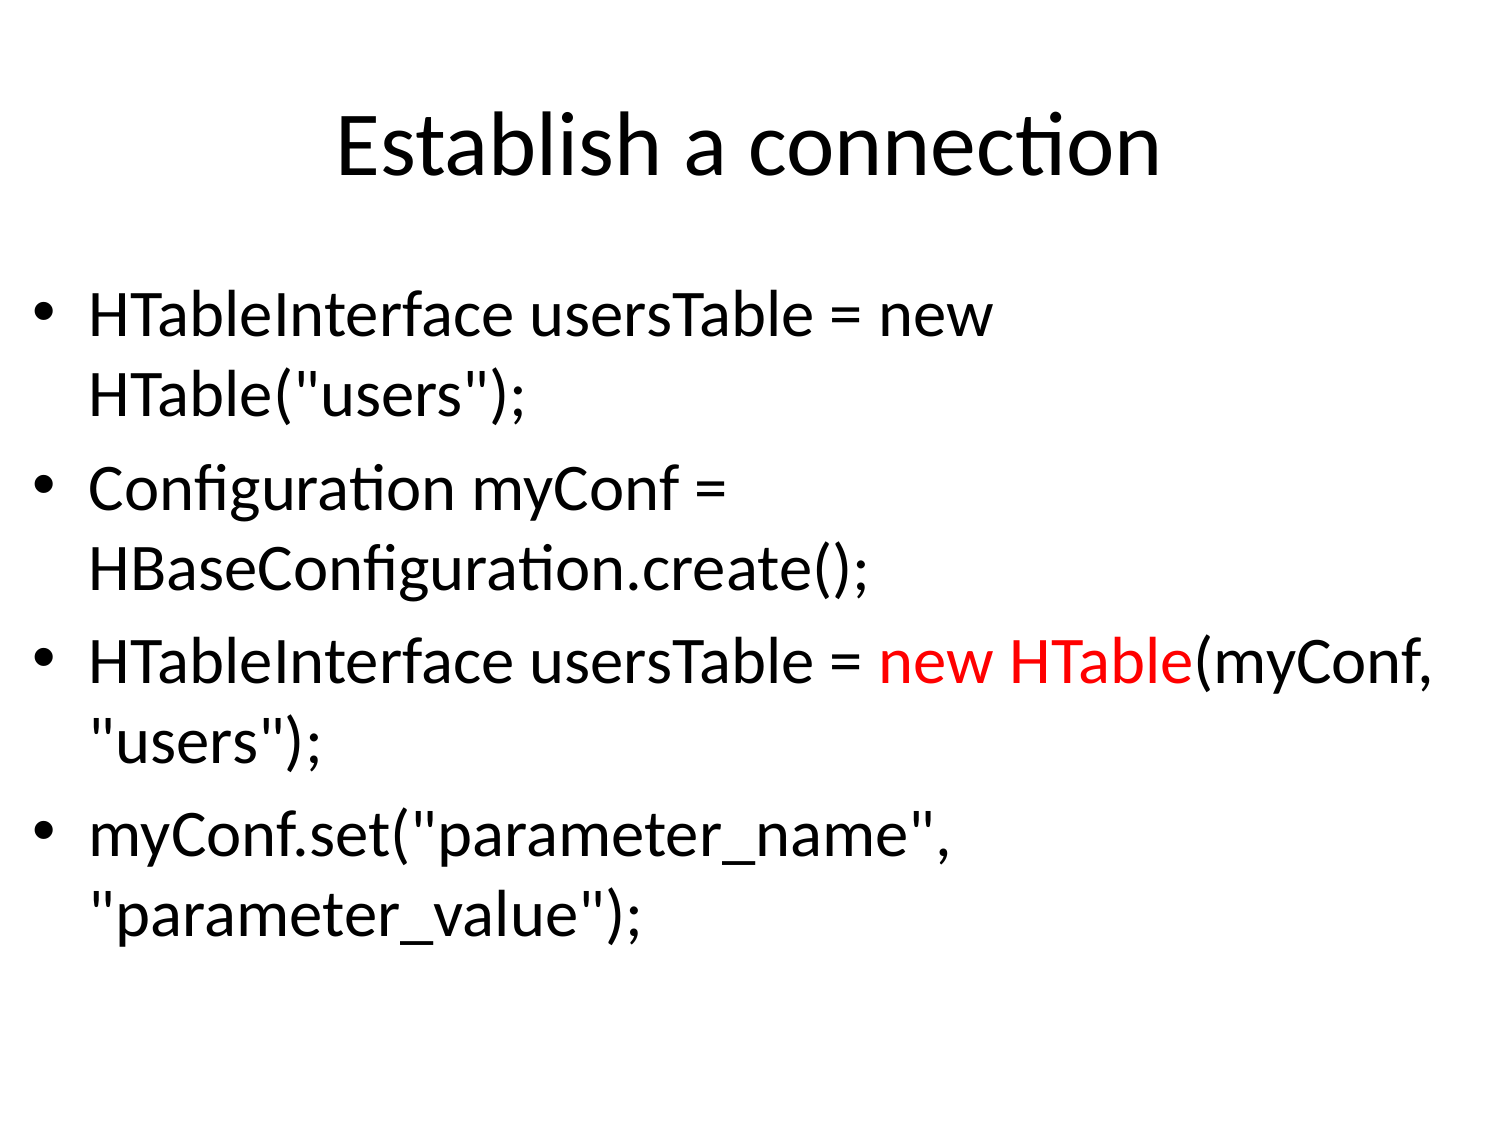

# Establish a connection
HTableInterface usersTable = new   HTable("users");
Configuration myConf = HBaseConfiguration.create();
HTableInterface usersTable = new HTable(myConf, "users");
myConf.set("parameter_name", "parameter_value");